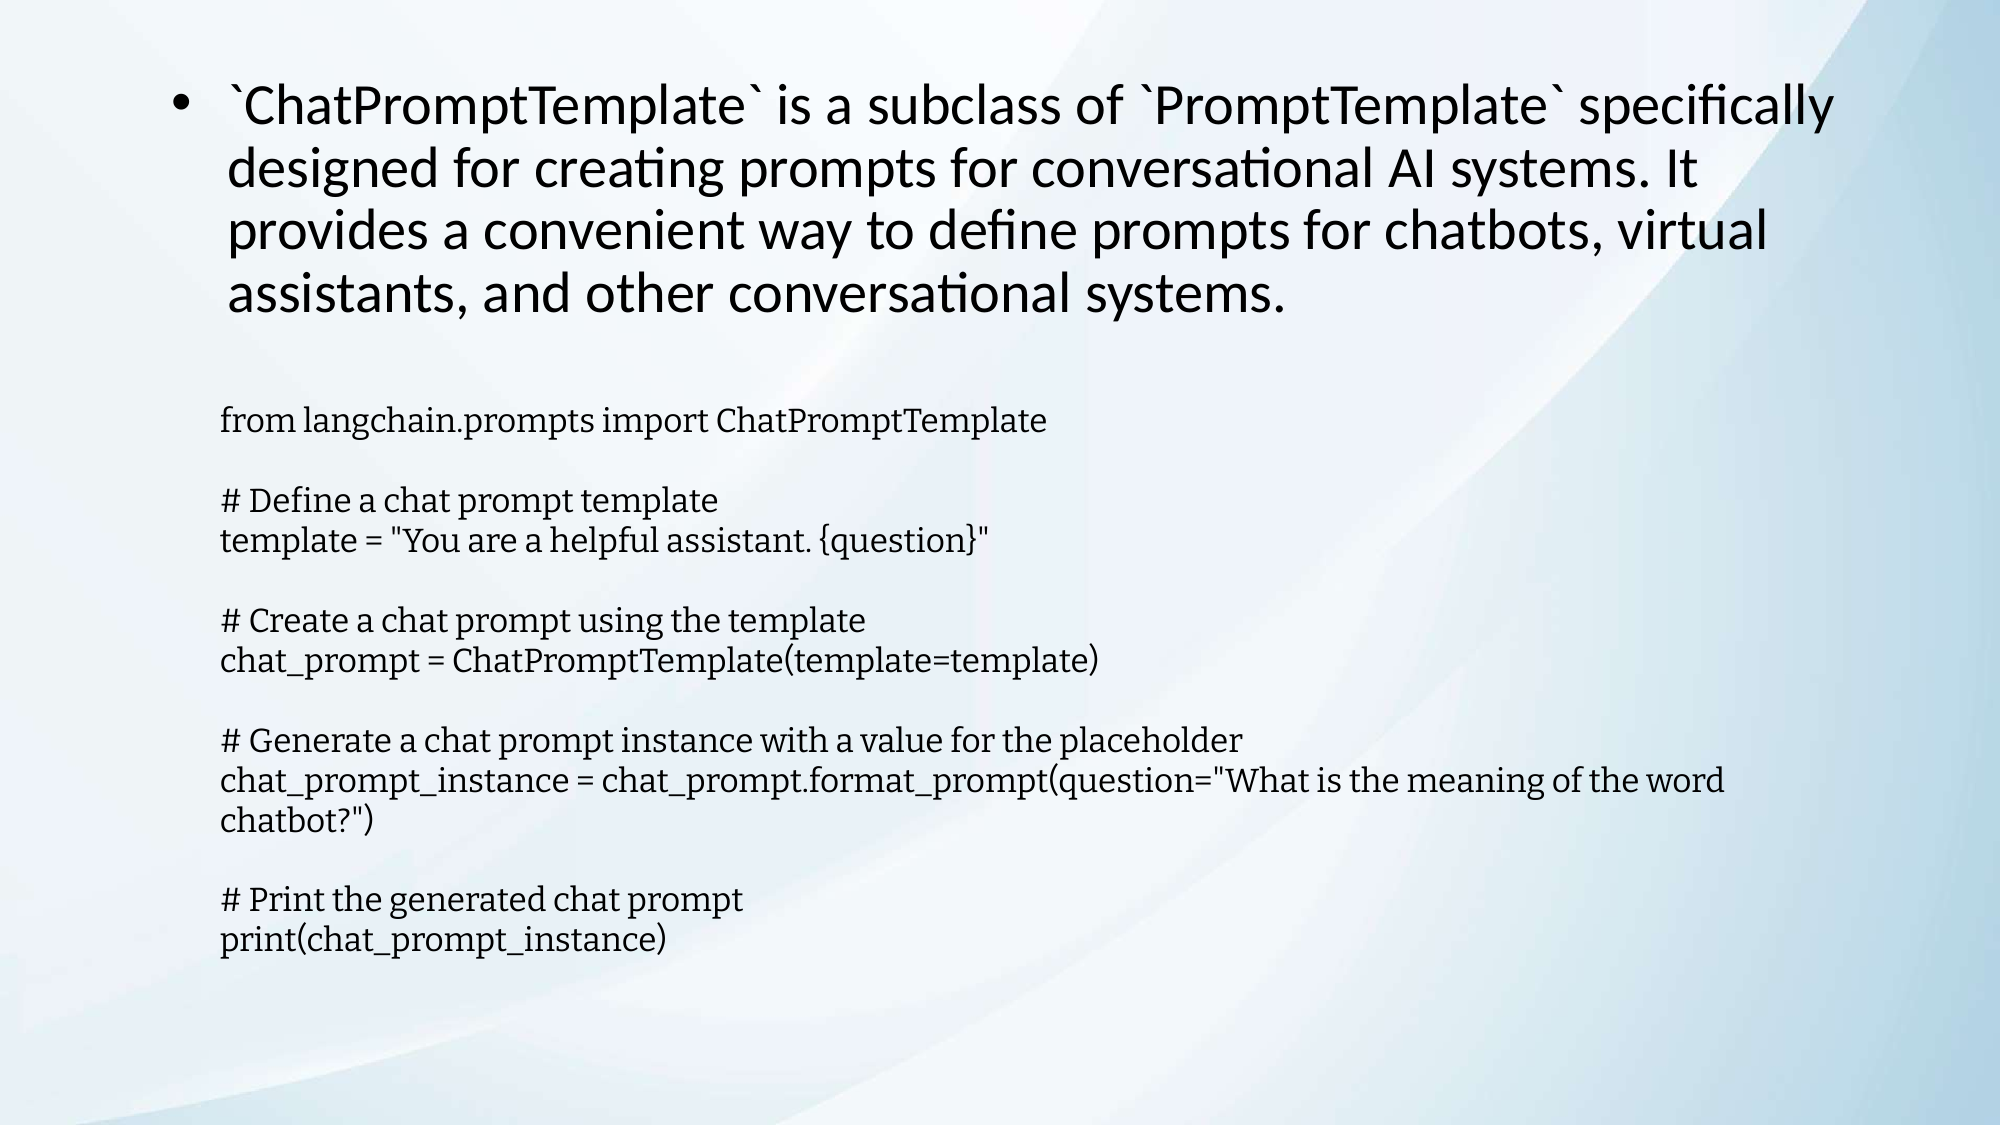

`ChatPromptTemplate` is a subclass of `PromptTemplate` specifically designed for creating prompts for conversational AI systems. It provides a convenient way to define prompts for chatbots, virtual assistants, and other conversational systems.
from langchain.prompts import ChatPromptTemplate

# Define a chat prompt template
template = "You are a helpful assistant. {question}"

# Create a chat prompt using the template
chat_prompt = ChatPromptTemplate(template=template)

# Generate a chat prompt instance with a value for the placeholder
chat_prompt_instance = chat_prompt.format_prompt(question="What is the meaning of the word chatbot?")

# Print the generated chat prompt
print(chat_prompt_instance)